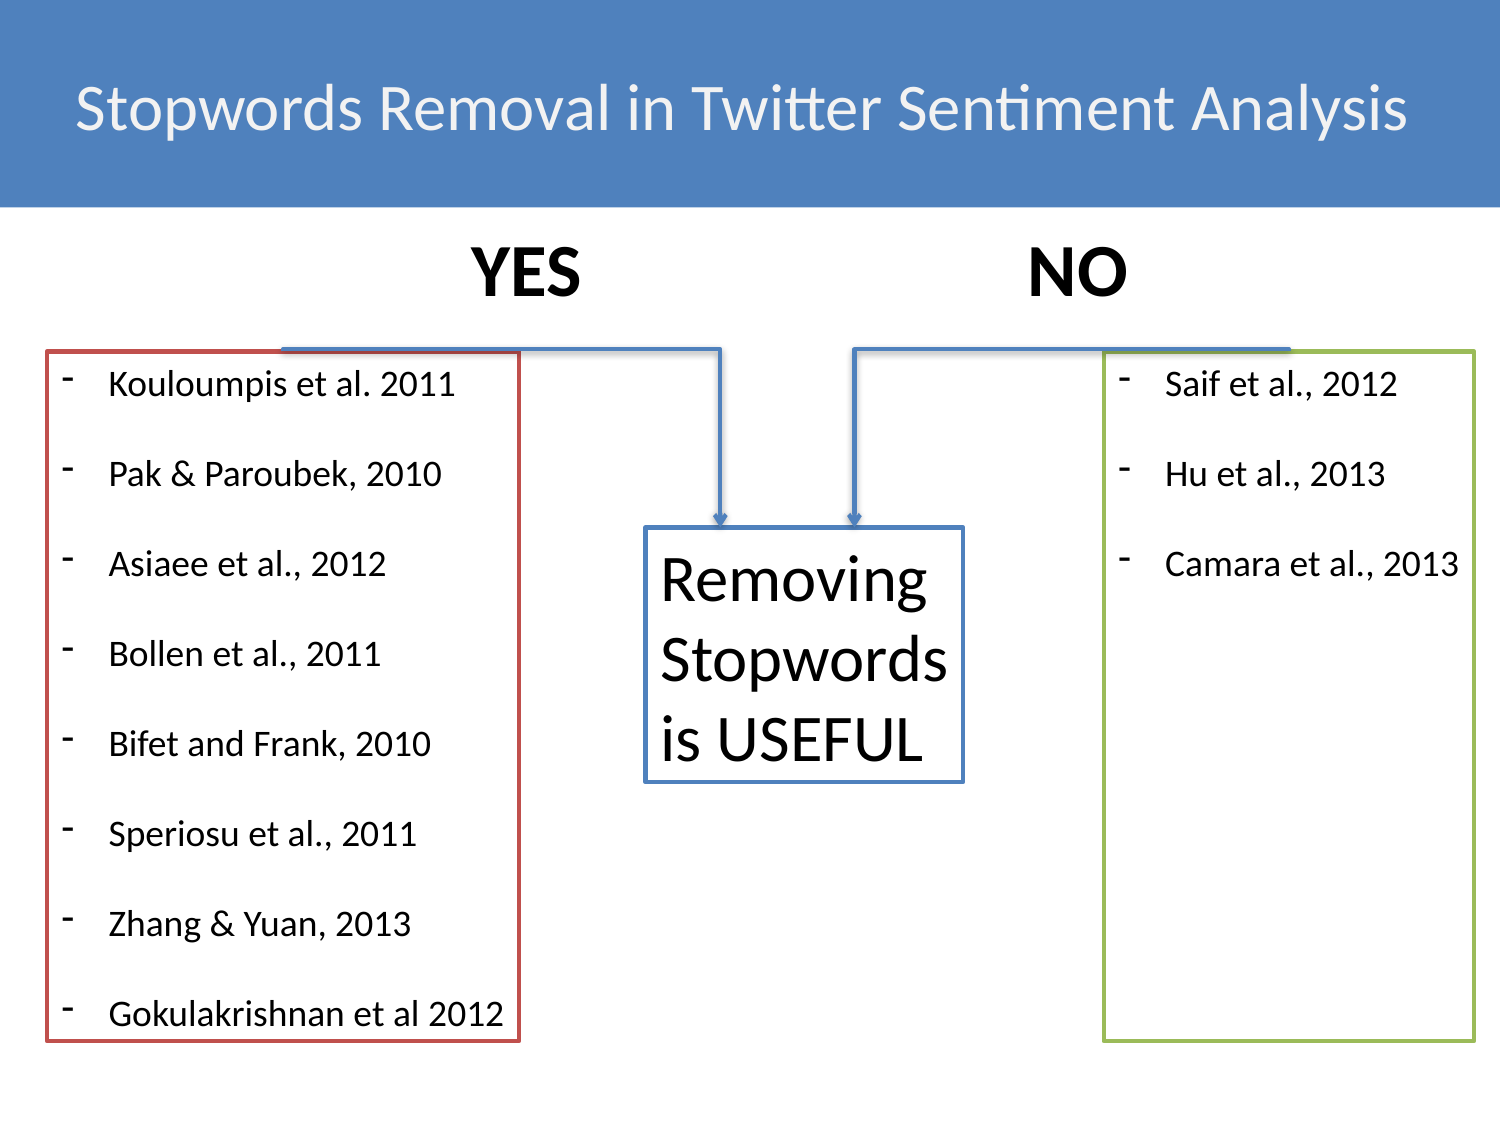

Stopwords Removal in Twitter Sentiment Analysis
YES
NO
Kouloumpis et al. 2011

Pak & Paroubek, 2010

Asiaee et al., 2012

Bollen et al., 2011

Bifet and Frank, 2010

Speriosu et al., 2011

Zhang & Yuan, 2013

Gokulakrishnan et al 2012
Saif et al., 2012

Hu et al., 2013

Camara et al., 2013

Removing
Stopwords
is USEFUL